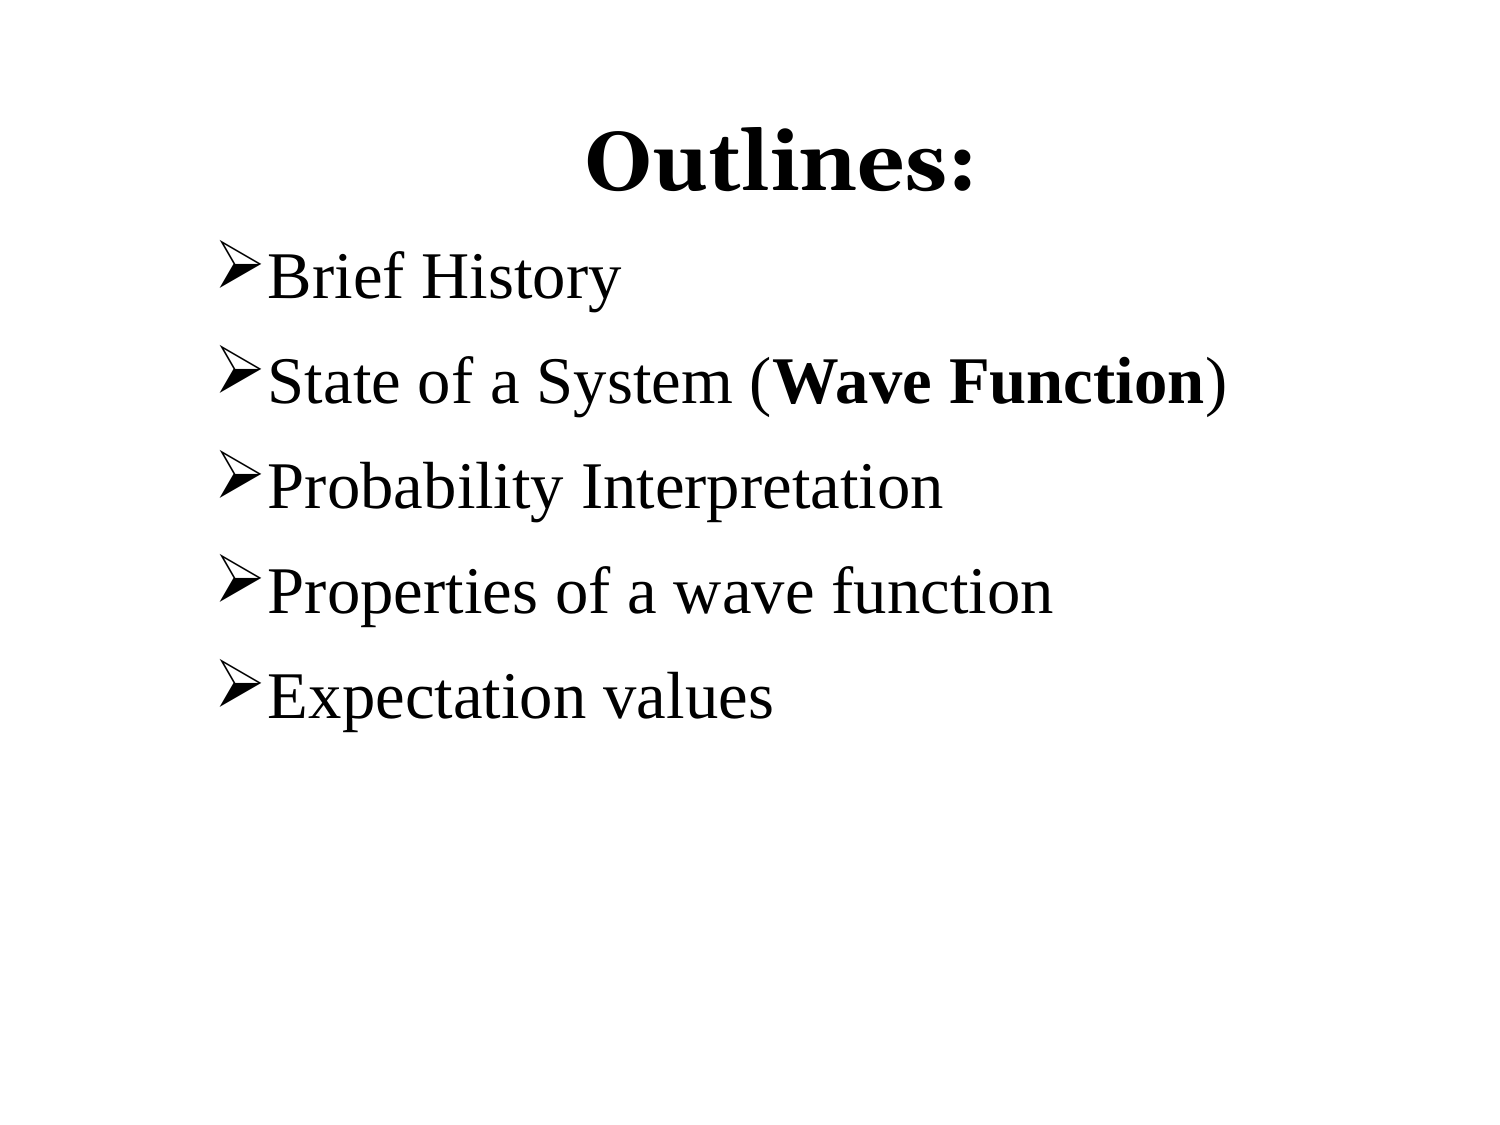

Outlines:
Brief History
State of a System (Wave Function)
Probability Interpretation
Properties of a wave function
Expectation values